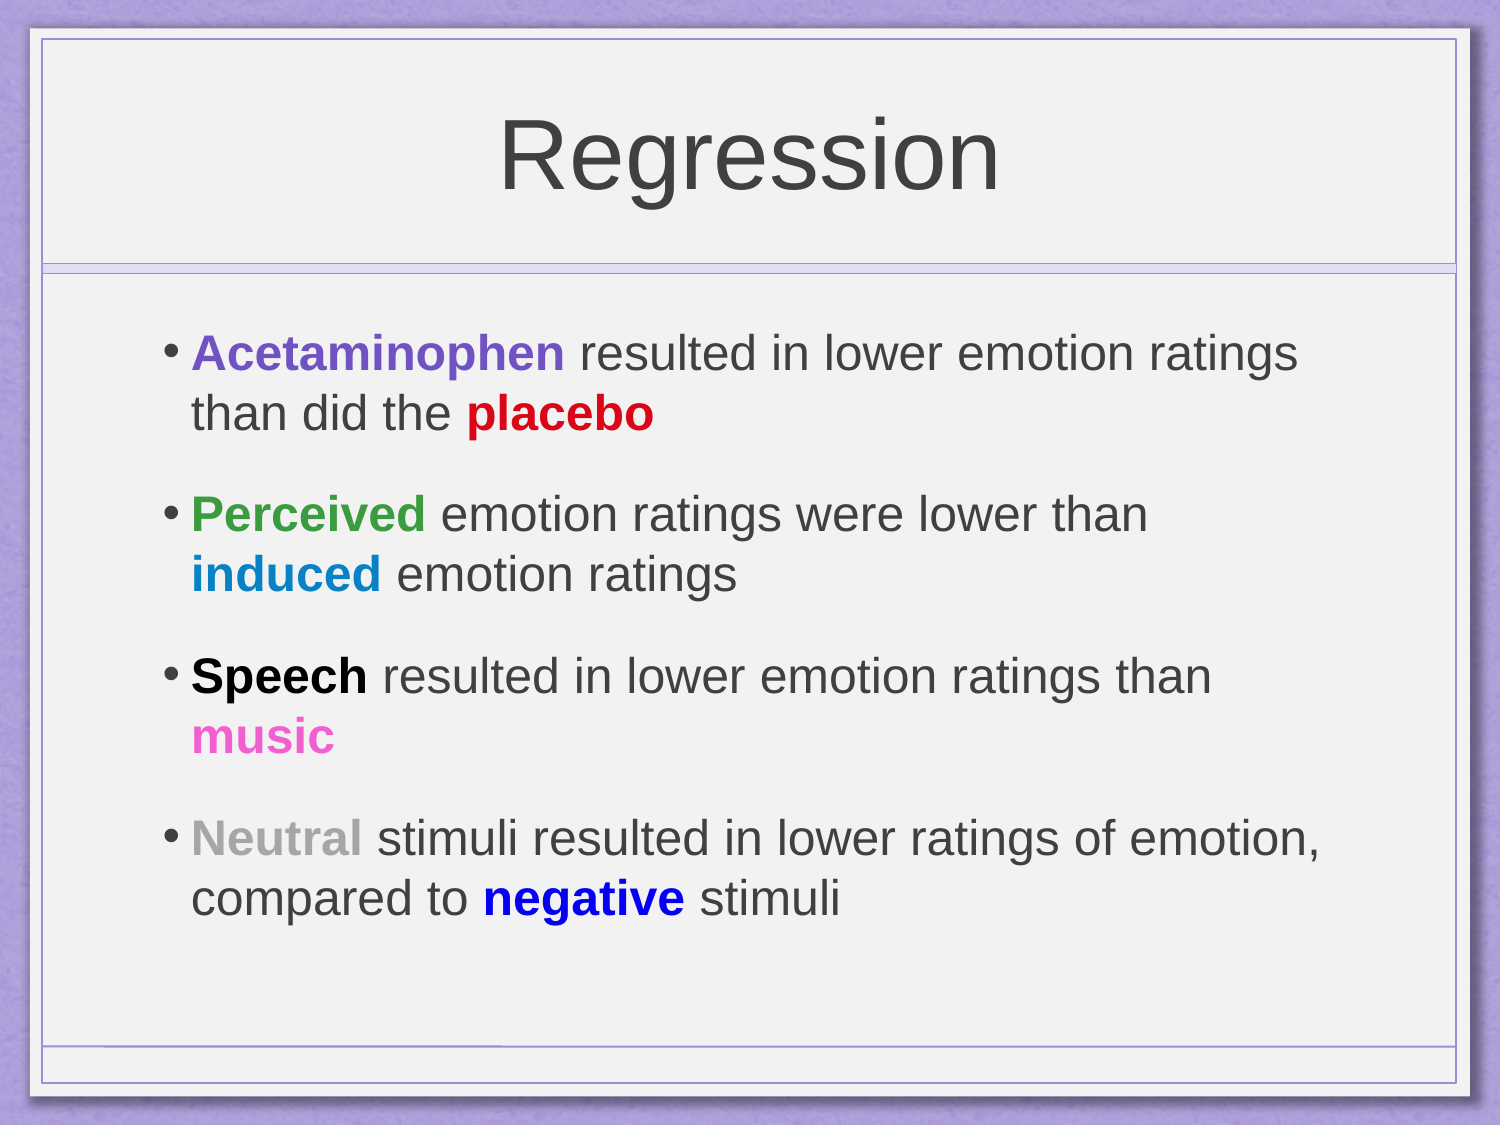

# Regression
Acetaminophen resulted in lower emotion ratings than did the placebo
Perceived emotion ratings were lower than induced emotion ratings
Speech resulted in lower emotion ratings than music
Neutral stimuli resulted in lower ratings of emotion, compared to negative stimuli